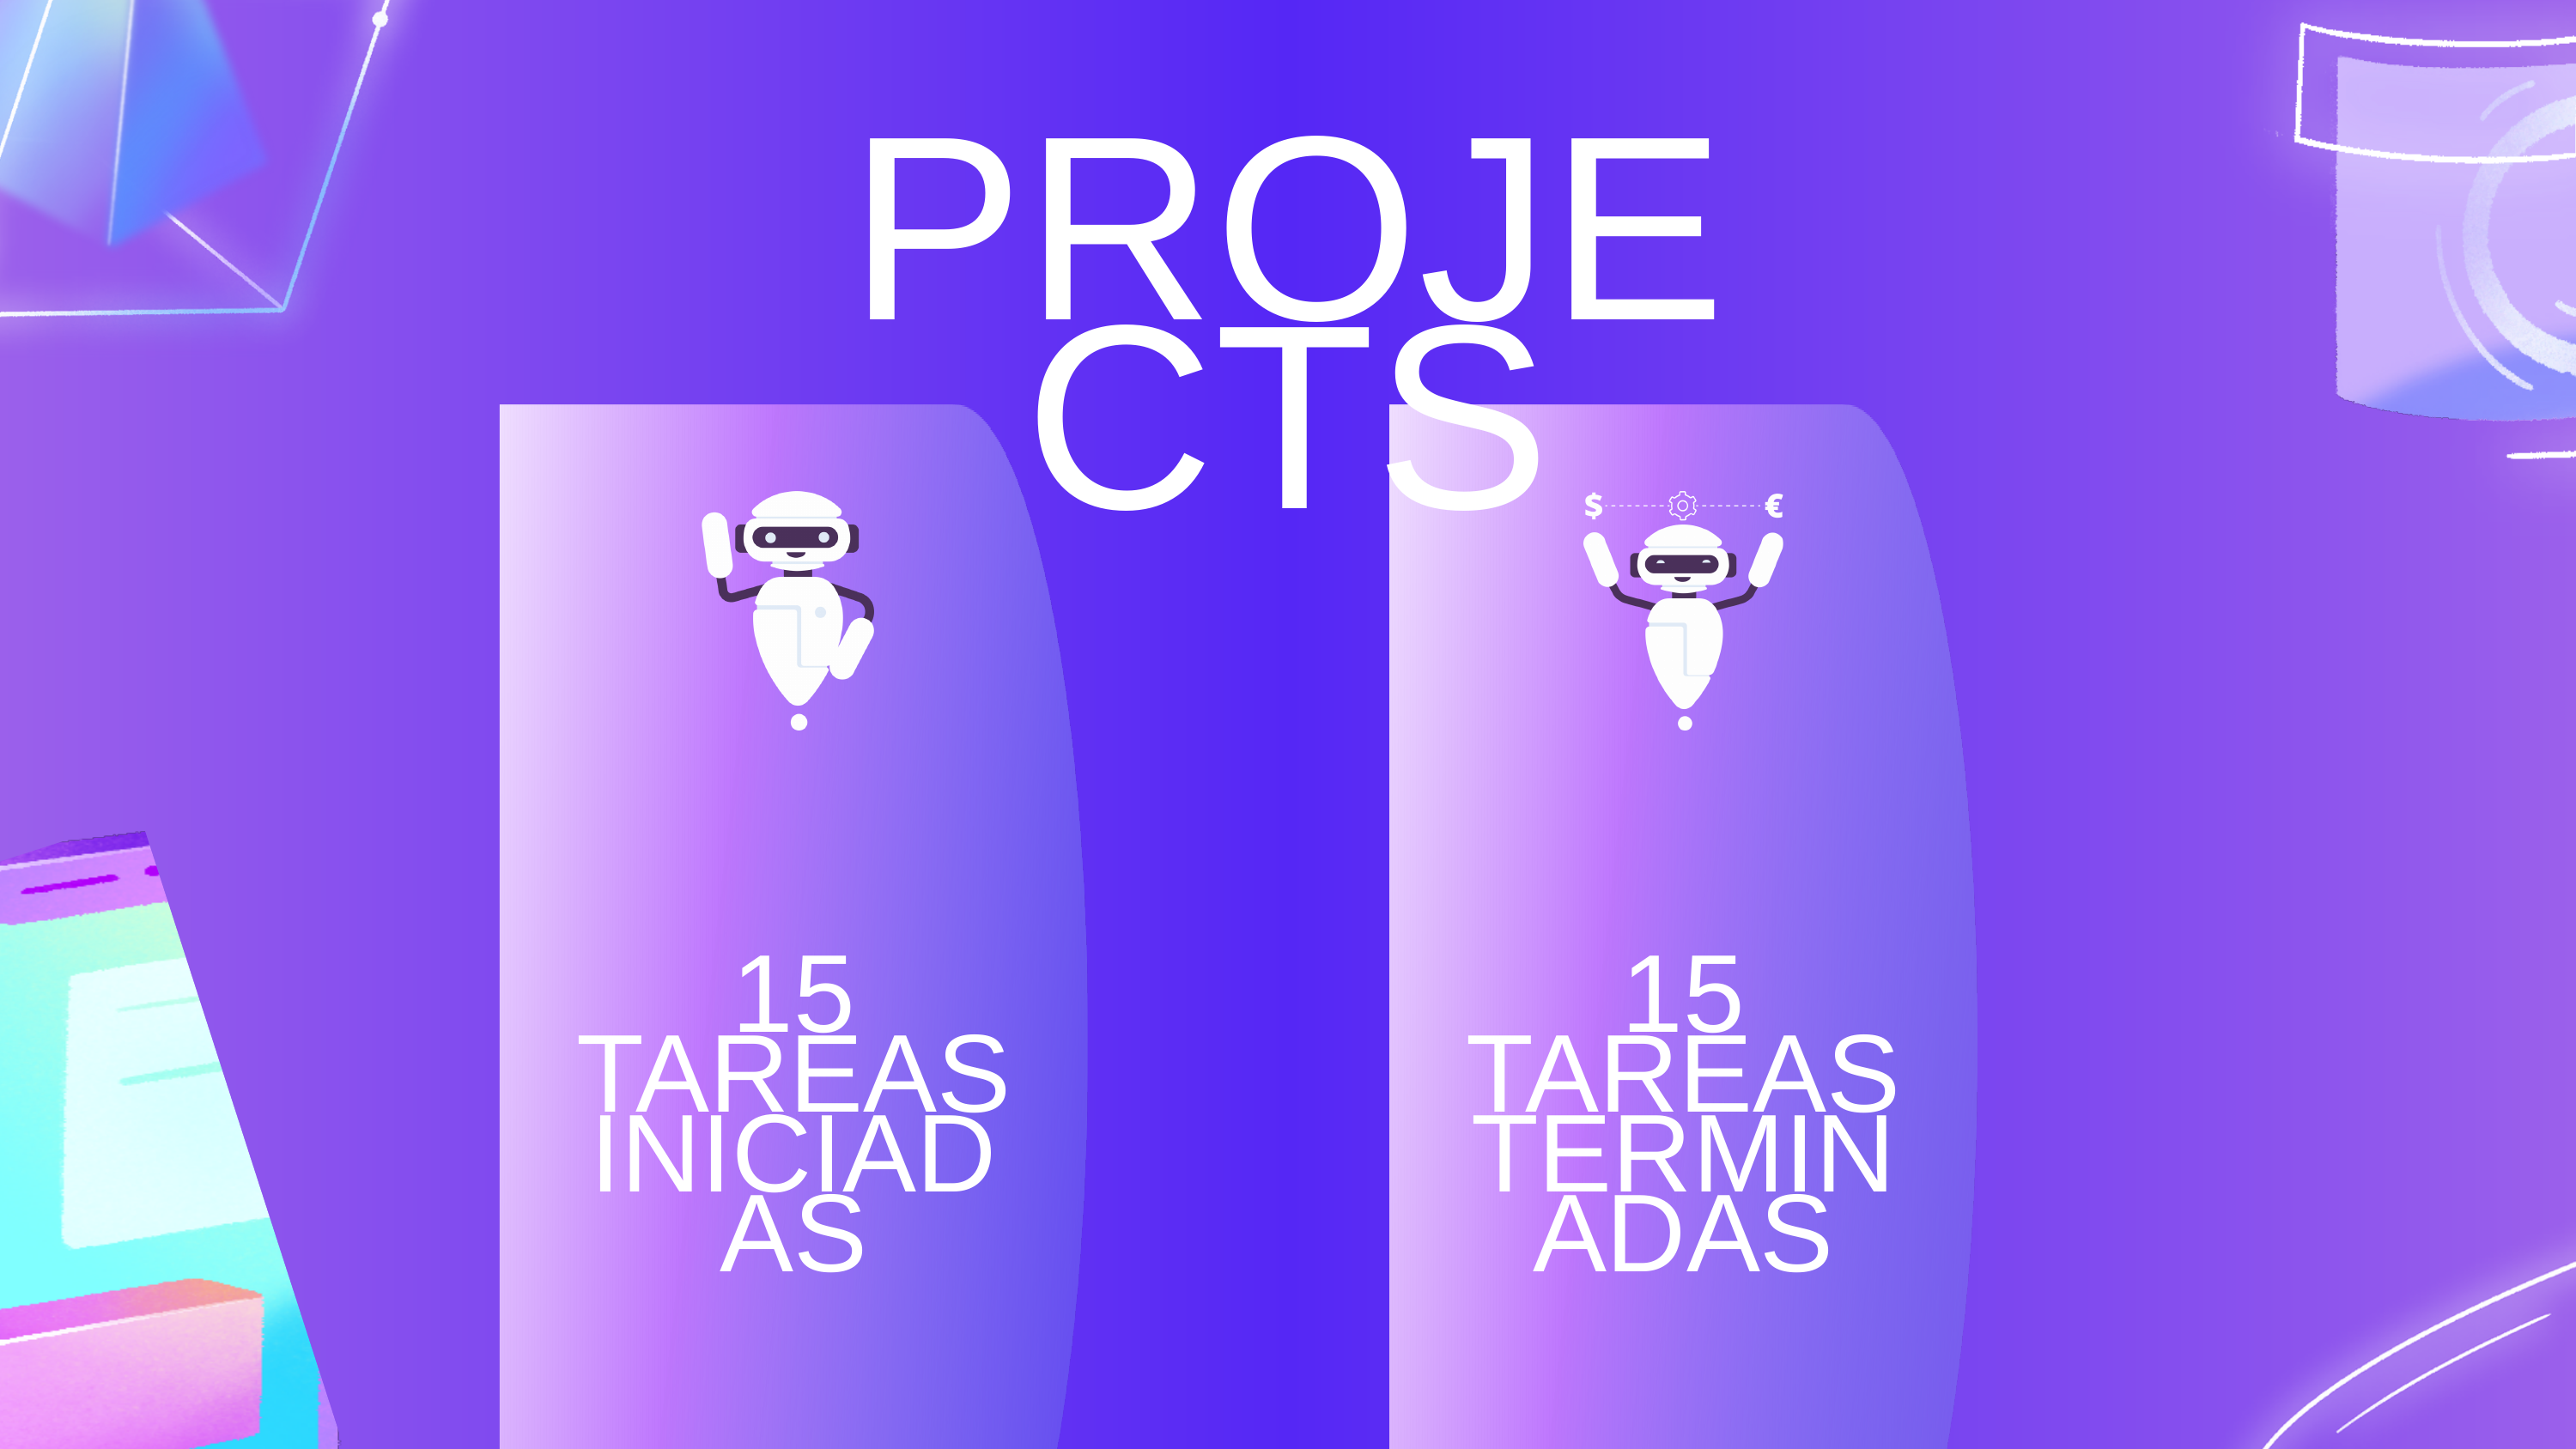

PROJECTS

15 TAREAS INICIADAS
15 TAREAS TERMINADAS